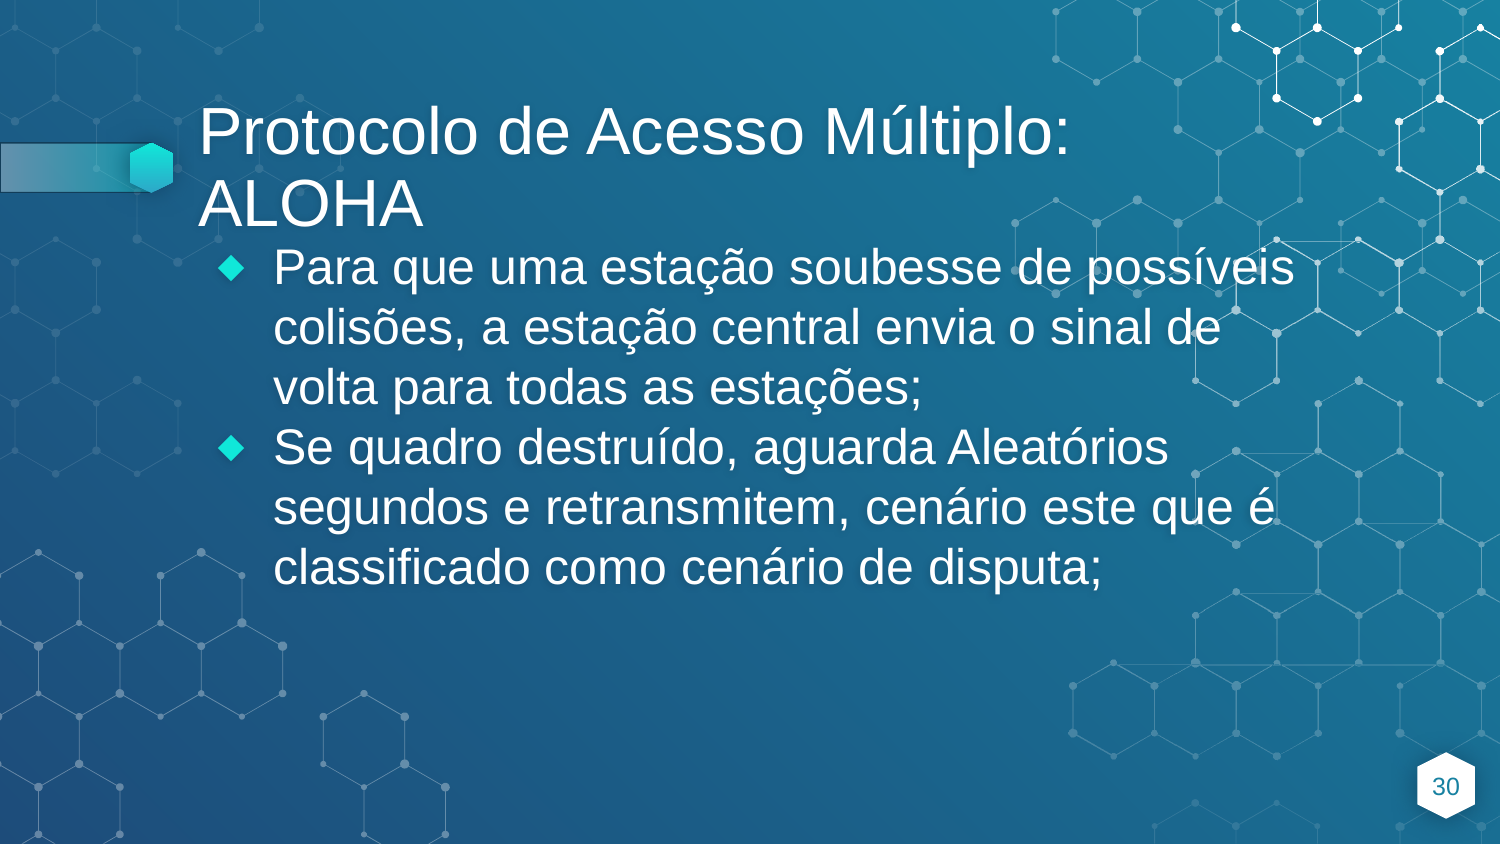

# Protocolo de Acesso Múltiplo: ALOHA
Para que uma estação soubesse de possíveis colisões, a estação central envia o sinal de volta para todas as estações;
Se quadro destruído, aguarda Aleatórios segundos e retransmitem, cenário este que é classificado como cenário de disputa;

30